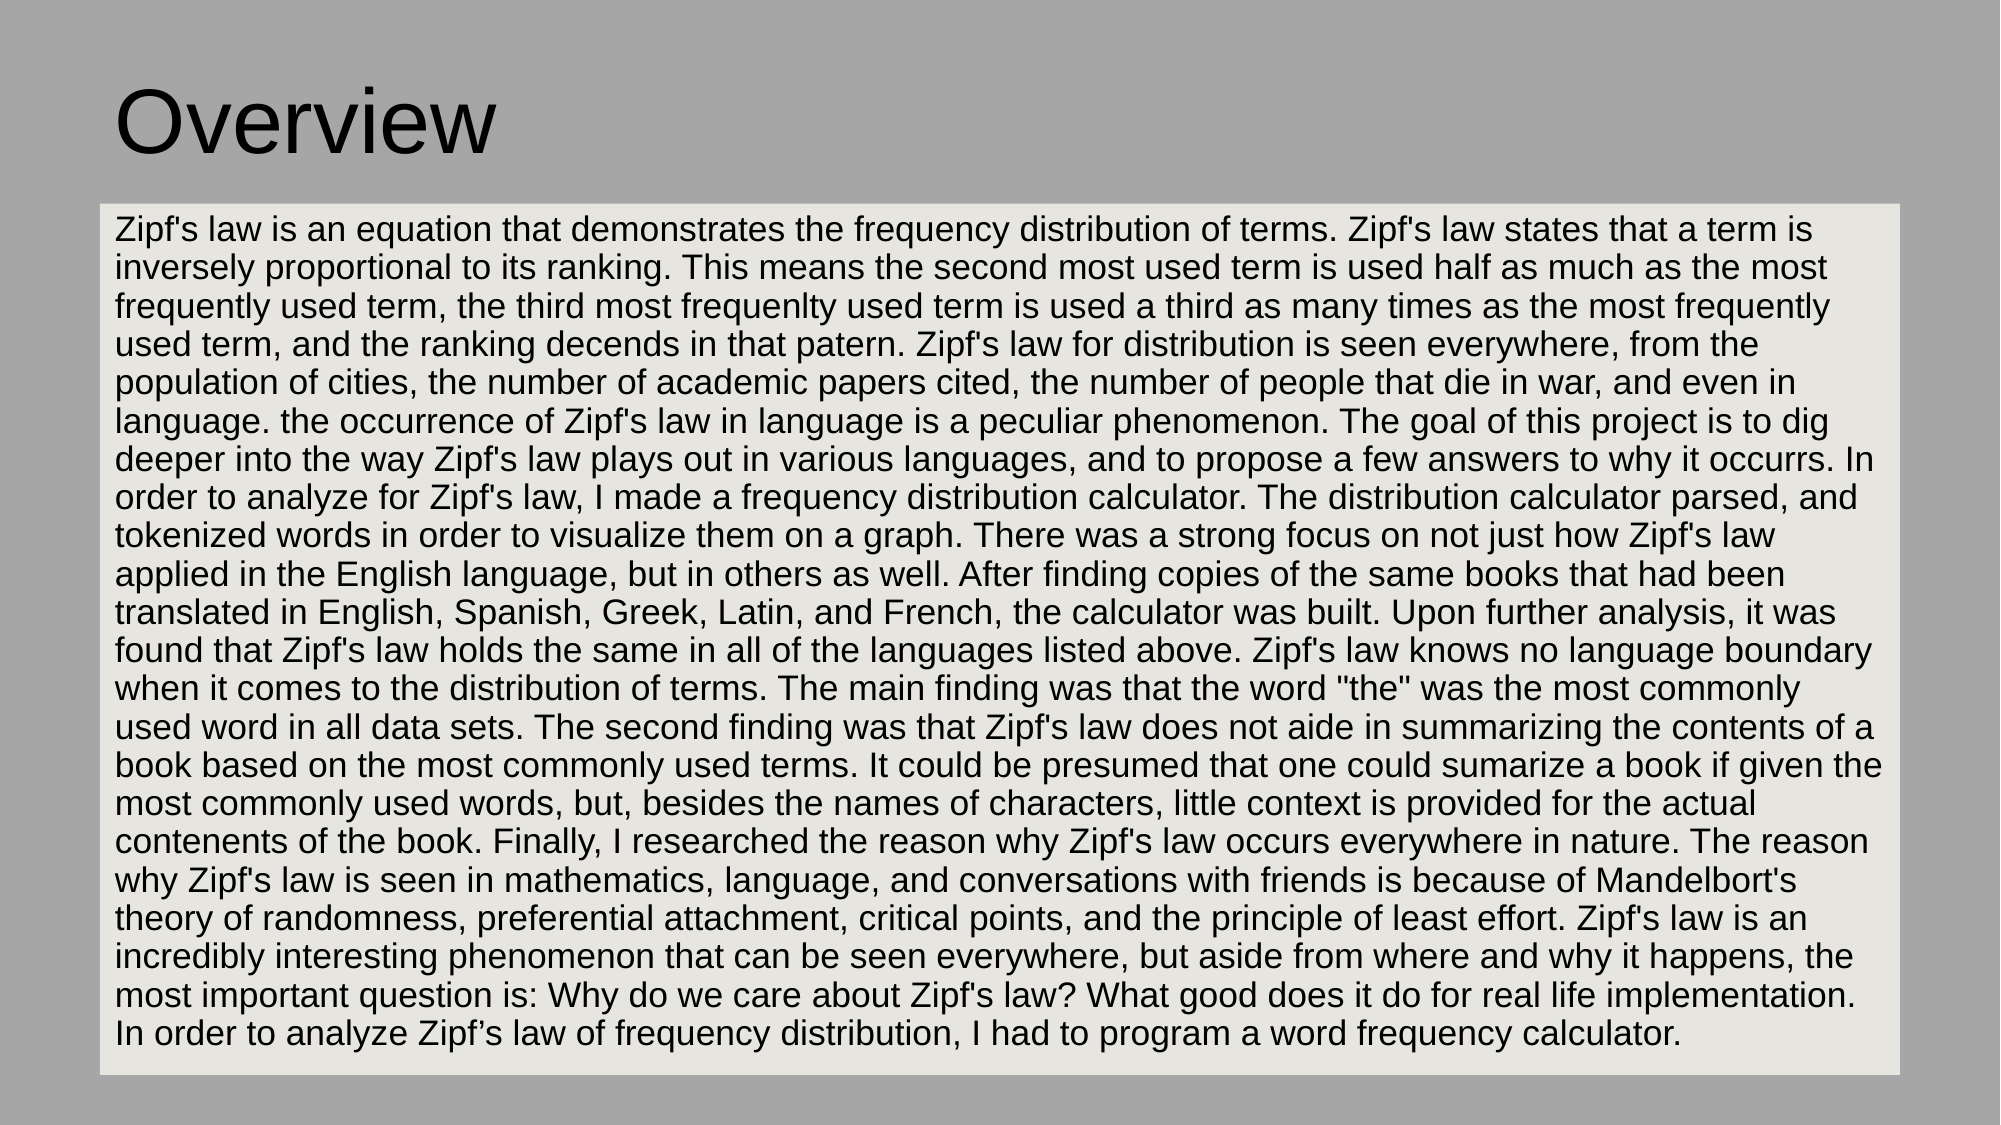

# Overview
Zipf's law is an equation that demonstrates the frequency distribution of terms. Zipf's law states that a term is inversely proportional to its ranking. This means the second most used term is used half as much as the most frequently used term, the third most frequenlty used term is used a third as many times as the most frequently used term, and the ranking decends in that patern. Zipf's law for distribution is seen everywhere, from the population of cities, the number of academic papers cited, the number of people that die in war, and even in language. the occurrence of Zipf's law in language is a peculiar phenomenon. The goal of this project is to dig deeper into the way Zipf's law plays out in various languages, and to propose a few answers to why it occurrs. In order to analyze for Zipf's law, I made a frequency distribution calculator. The distribution calculator parsed, and tokenized words in order to visualize them on a graph. There was a strong focus on not just how Zipf's law applied in the English language, but in others as well. After finding copies of the same books that had been translated in English, Spanish, Greek, Latin, and French, the calculator was built. Upon further analysis, it was found that Zipf's law holds the same in all of the languages listed above. Zipf's law knows no language boundary when it comes to the distribution of terms. The main finding was that the word "the" was the most commonly used word in all data sets. The second finding was that Zipf's law does not aide in summarizing the contents of a book based on the most commonly used terms. It could be presumed that one could sumarize a book if given the most commonly used words, but, besides the names of characters, little context is provided for the actual contenents of the book. Finally, I researched the reason why Zipf's law occurs everywhere in nature. The reason why Zipf's law is seen in mathematics, language, and conversations with friends is because of Mandelbort's theory of randomness, preferential attachment, critical points, and the principle of least effort. Zipf's law is an incredibly interesting phenomenon that can be seen everywhere, but aside from where and why it happens, the most important question is: Why do we care about Zipf's law? What good does it do for real life implementation.  In order to analyze Zipf’s law of frequency distribution, I had to program a word frequency calculator.